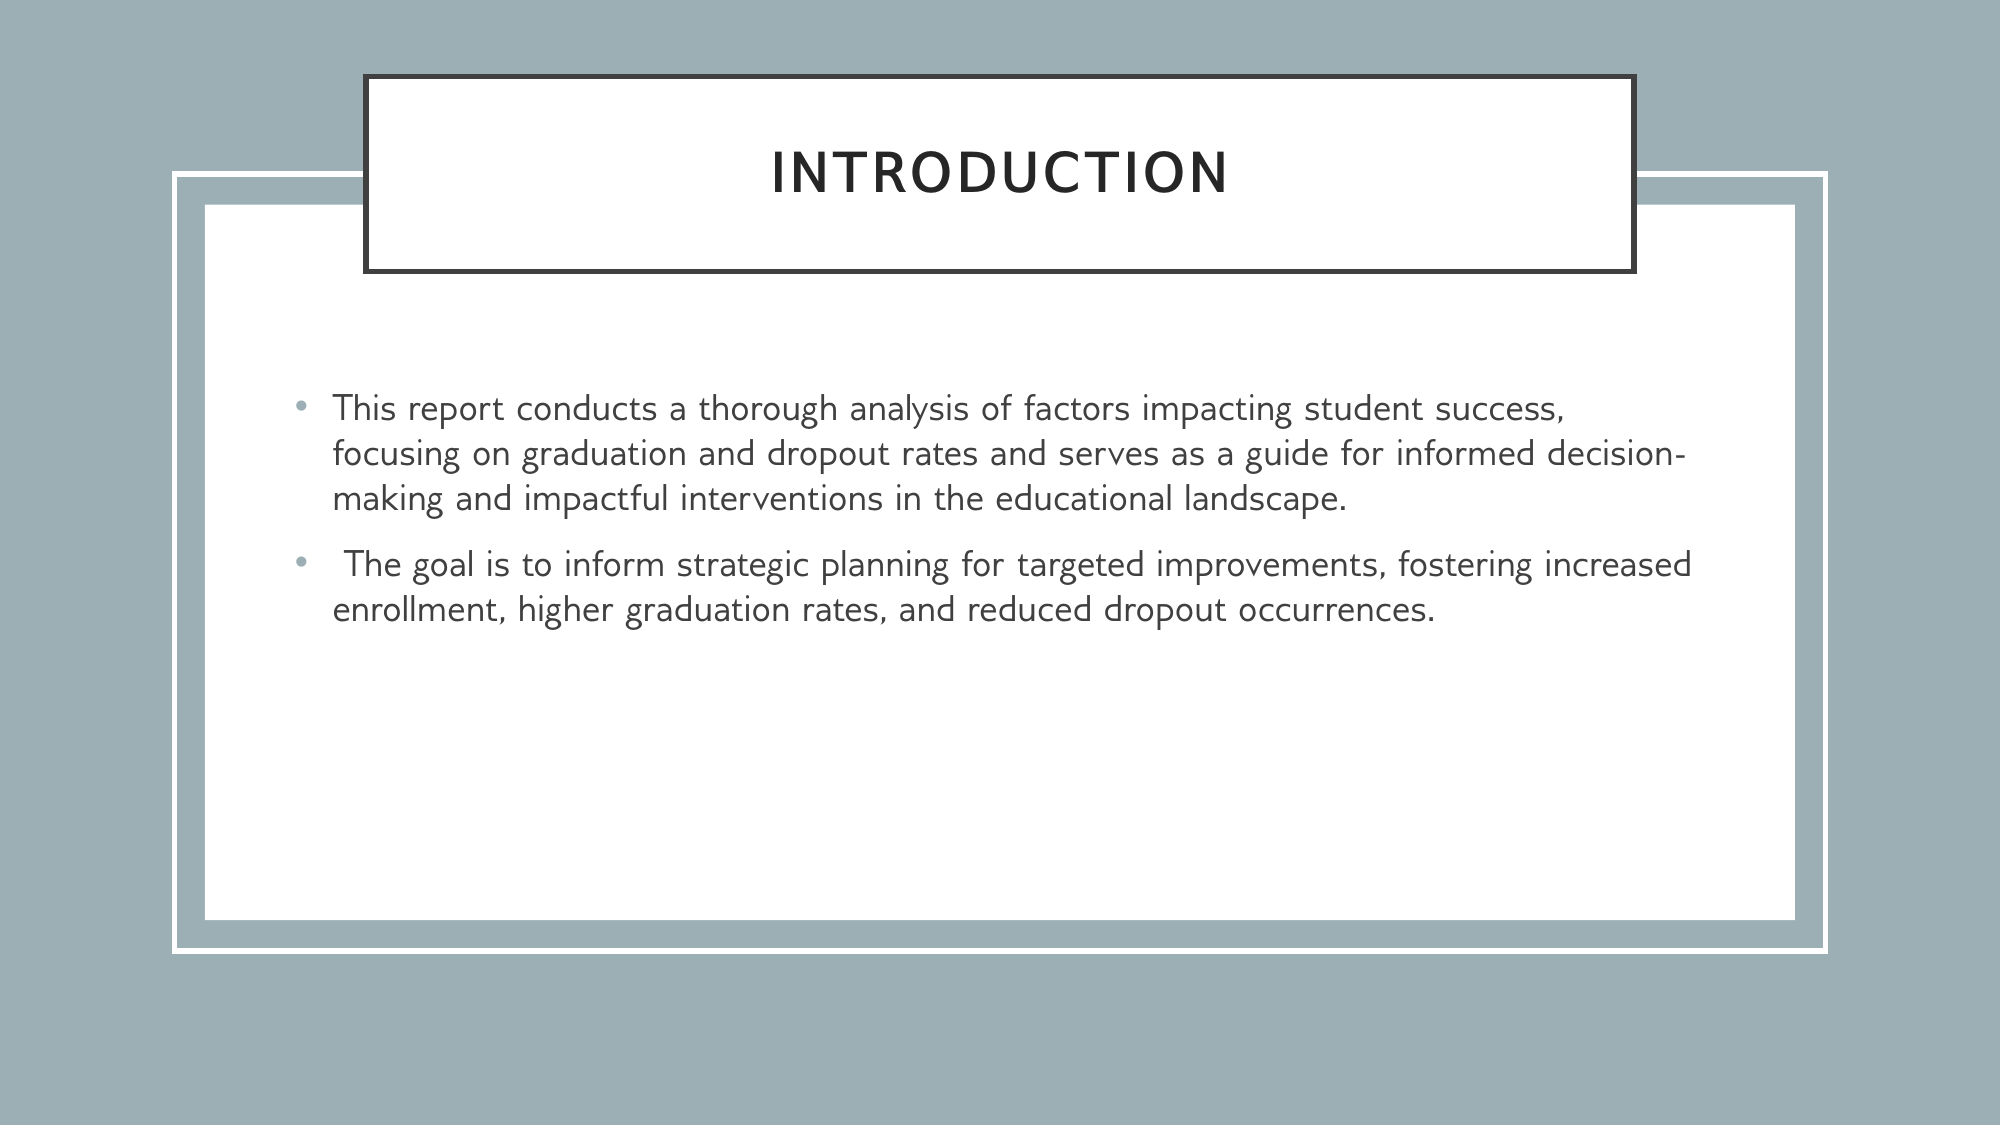

# Introduction

This report conducts a thorough analysis of factors impacting student success, focusing on graduation and dropout rates and serves as a guide for informed decision-making and impactful interventions in the educational landscape.
 The goal is to inform strategic planning for targeted improvements, fostering increased enrollment, higher graduation rates, and reduced dropout occurrences.